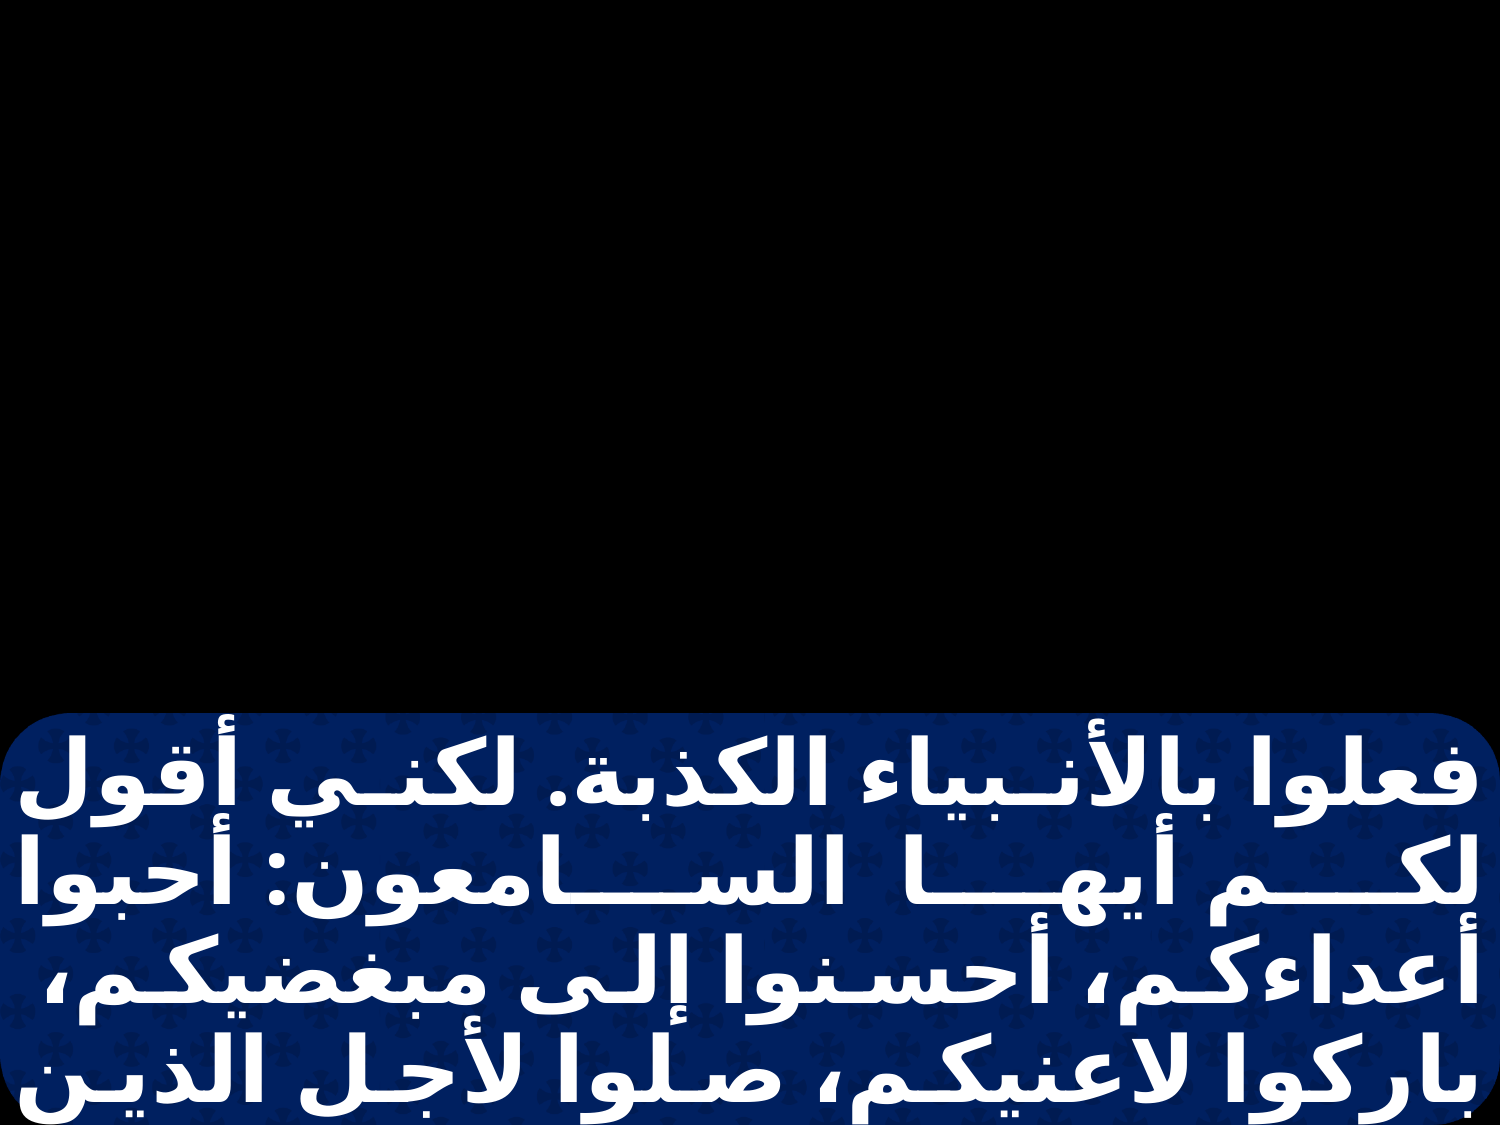

فعلوا بالأنبياء الكذبة. لكني أقول لكم أيها  السامعون: أحبوا أعداءكم، أحسنوا إلى مبغضيكم،  باركوا لاعنيكم، صلوا لأجل الذين يضطهدونكم. من  لطمك على خدك فحول له الآخر، ومن أخذ رداءك